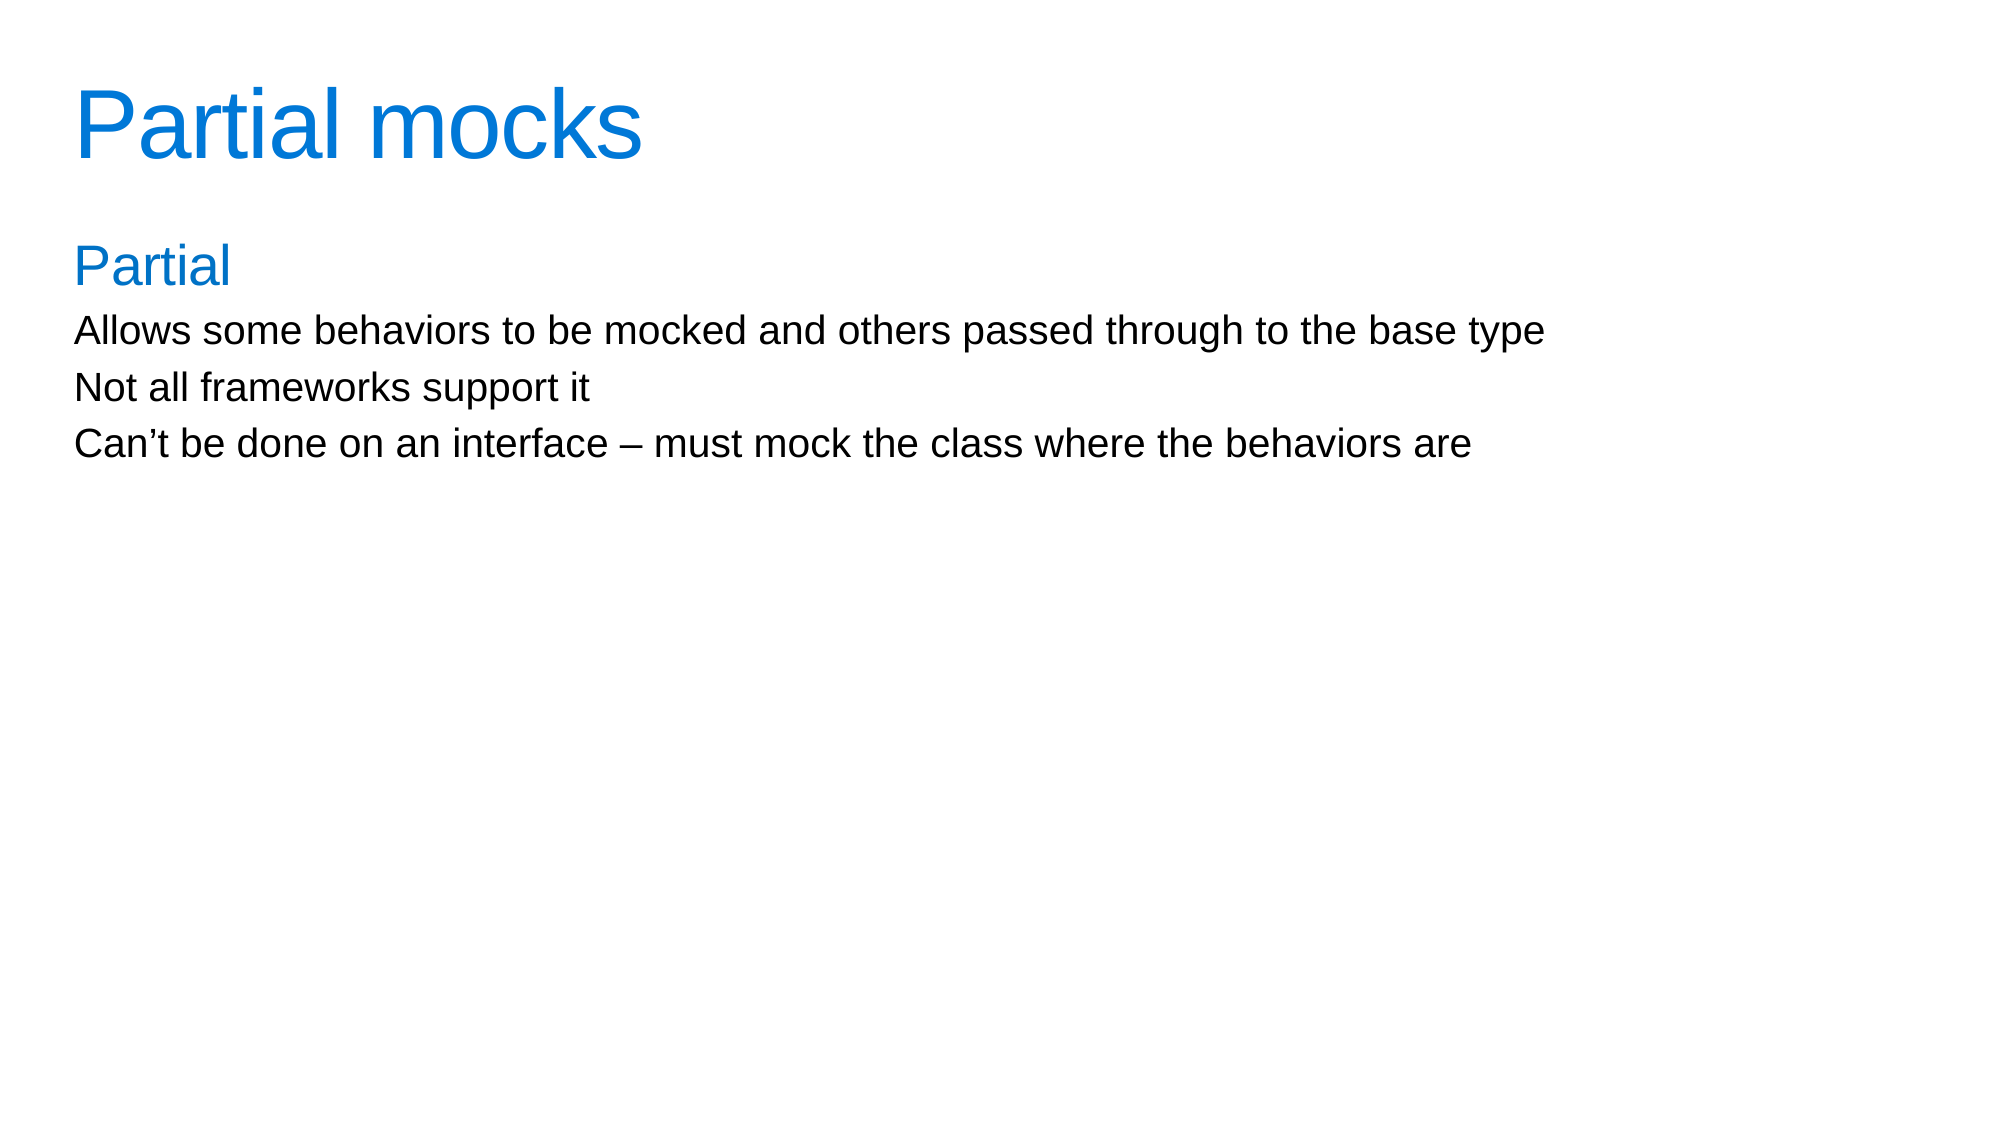

# Partial mocks
Partial
Allows some behaviors to be mocked and others passed through to the base type
Not all frameworks support it
Can’t be done on an interface – must mock the class where the behaviors are